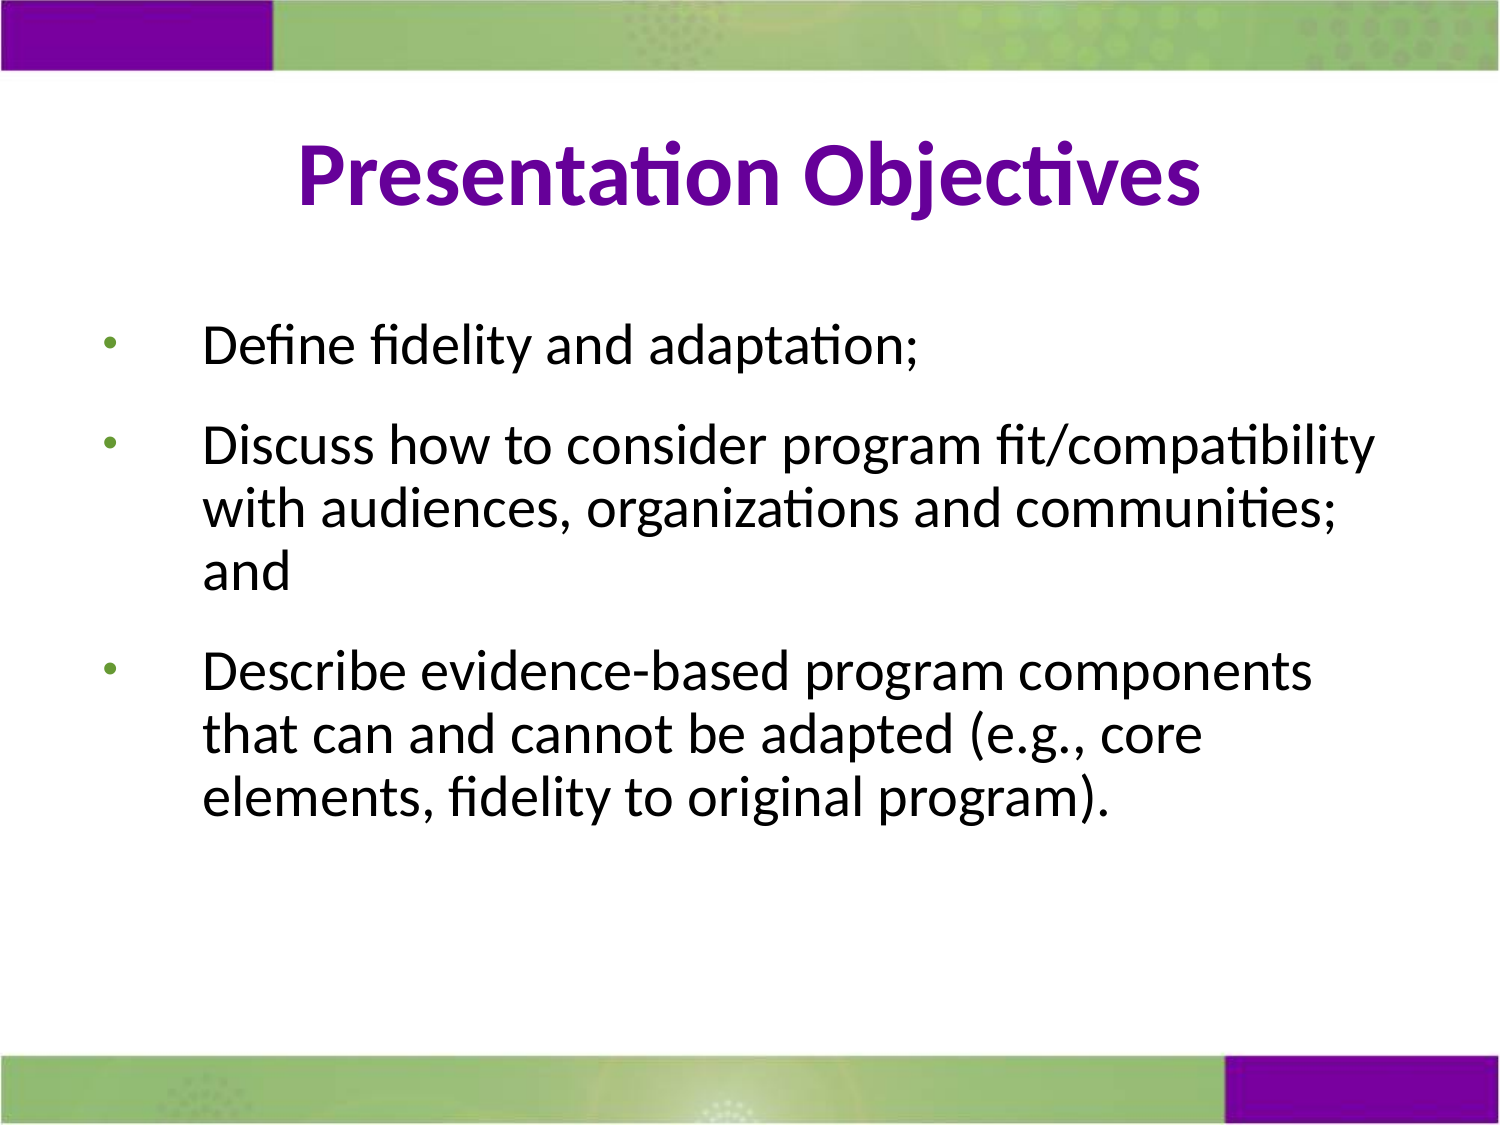

# Presentation Objectives
Define fidelity and adaptation;
Discuss how to consider program fit/compatibility with audiences, organizations and communities; and
Describe evidence-based program components that can and cannot be adapted (e.g., core elements, fidelity to original program).